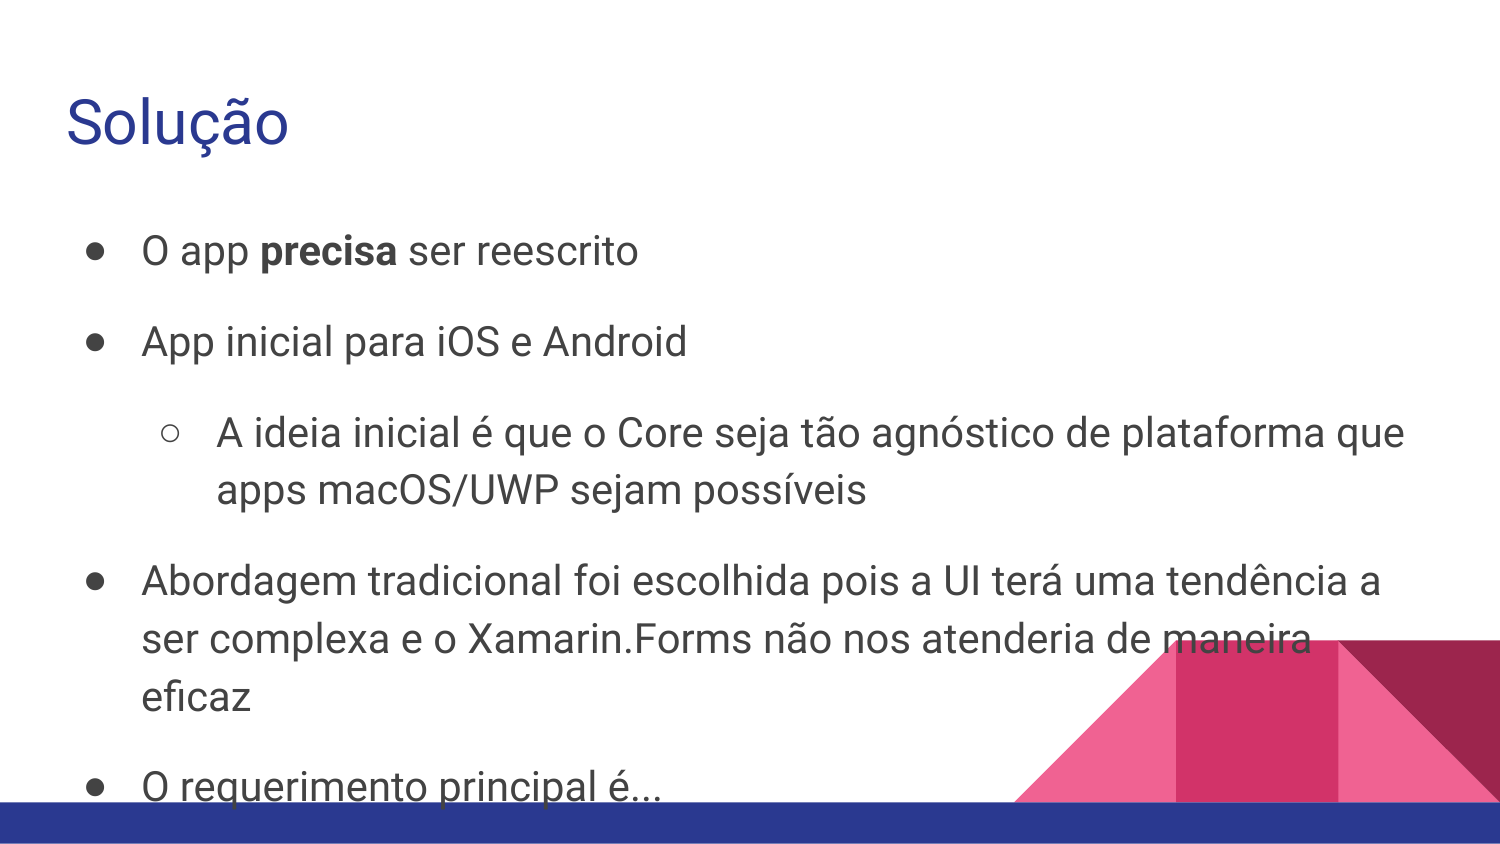

# Solução
O app precisa ser reescrito
App inicial para iOS e Android
A ideia inicial é que o Core seja tão agnóstico de plataforma que apps macOS/UWP sejam possíveis
Abordagem tradicional foi escolhida pois a UI terá uma tendência a ser complexa e o Xamarin.Forms não nos atenderia de maneira eficaz
O requerimento principal é...